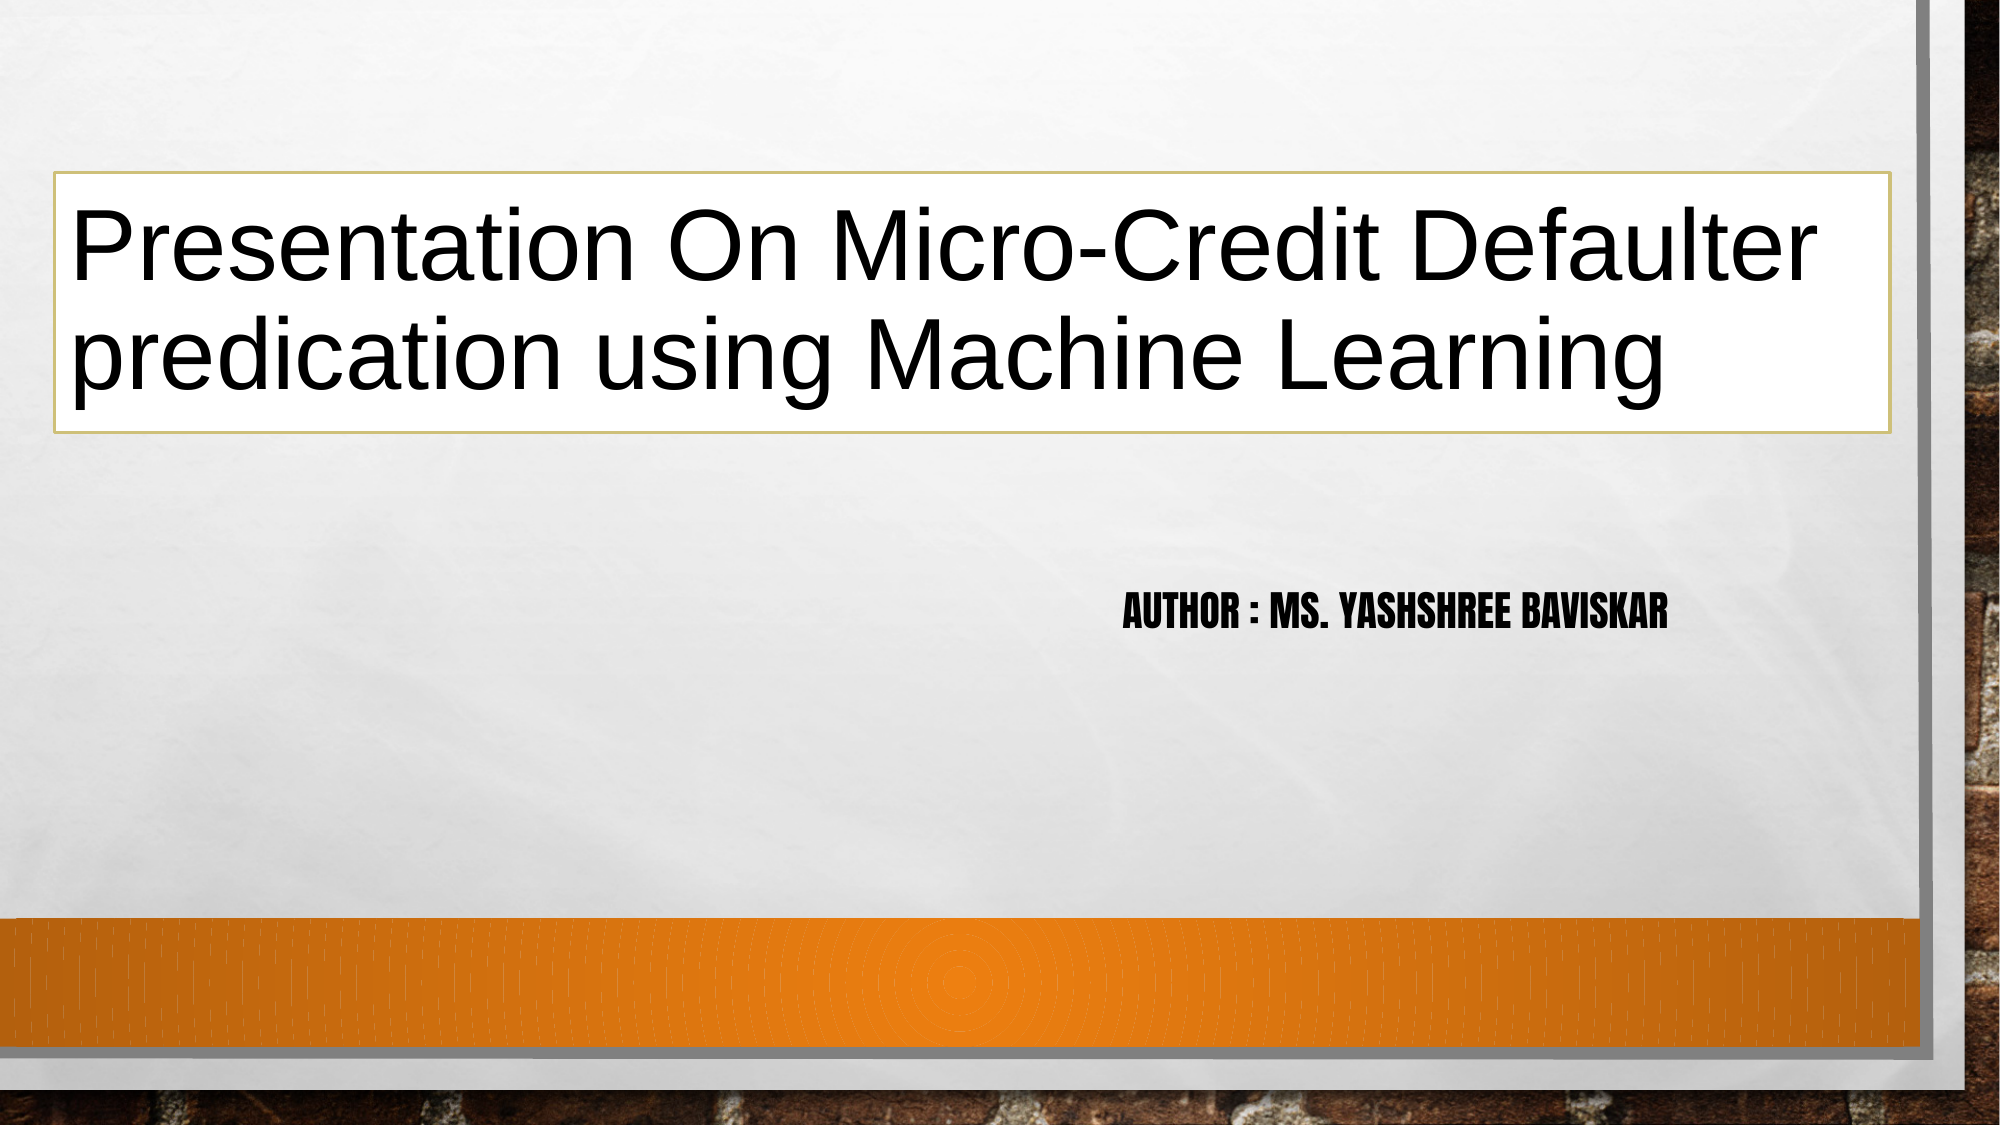

Presentation On Micro-Credit Defaulter predication using Machine Learning
   Author : Ms. Yashshree Baviskar